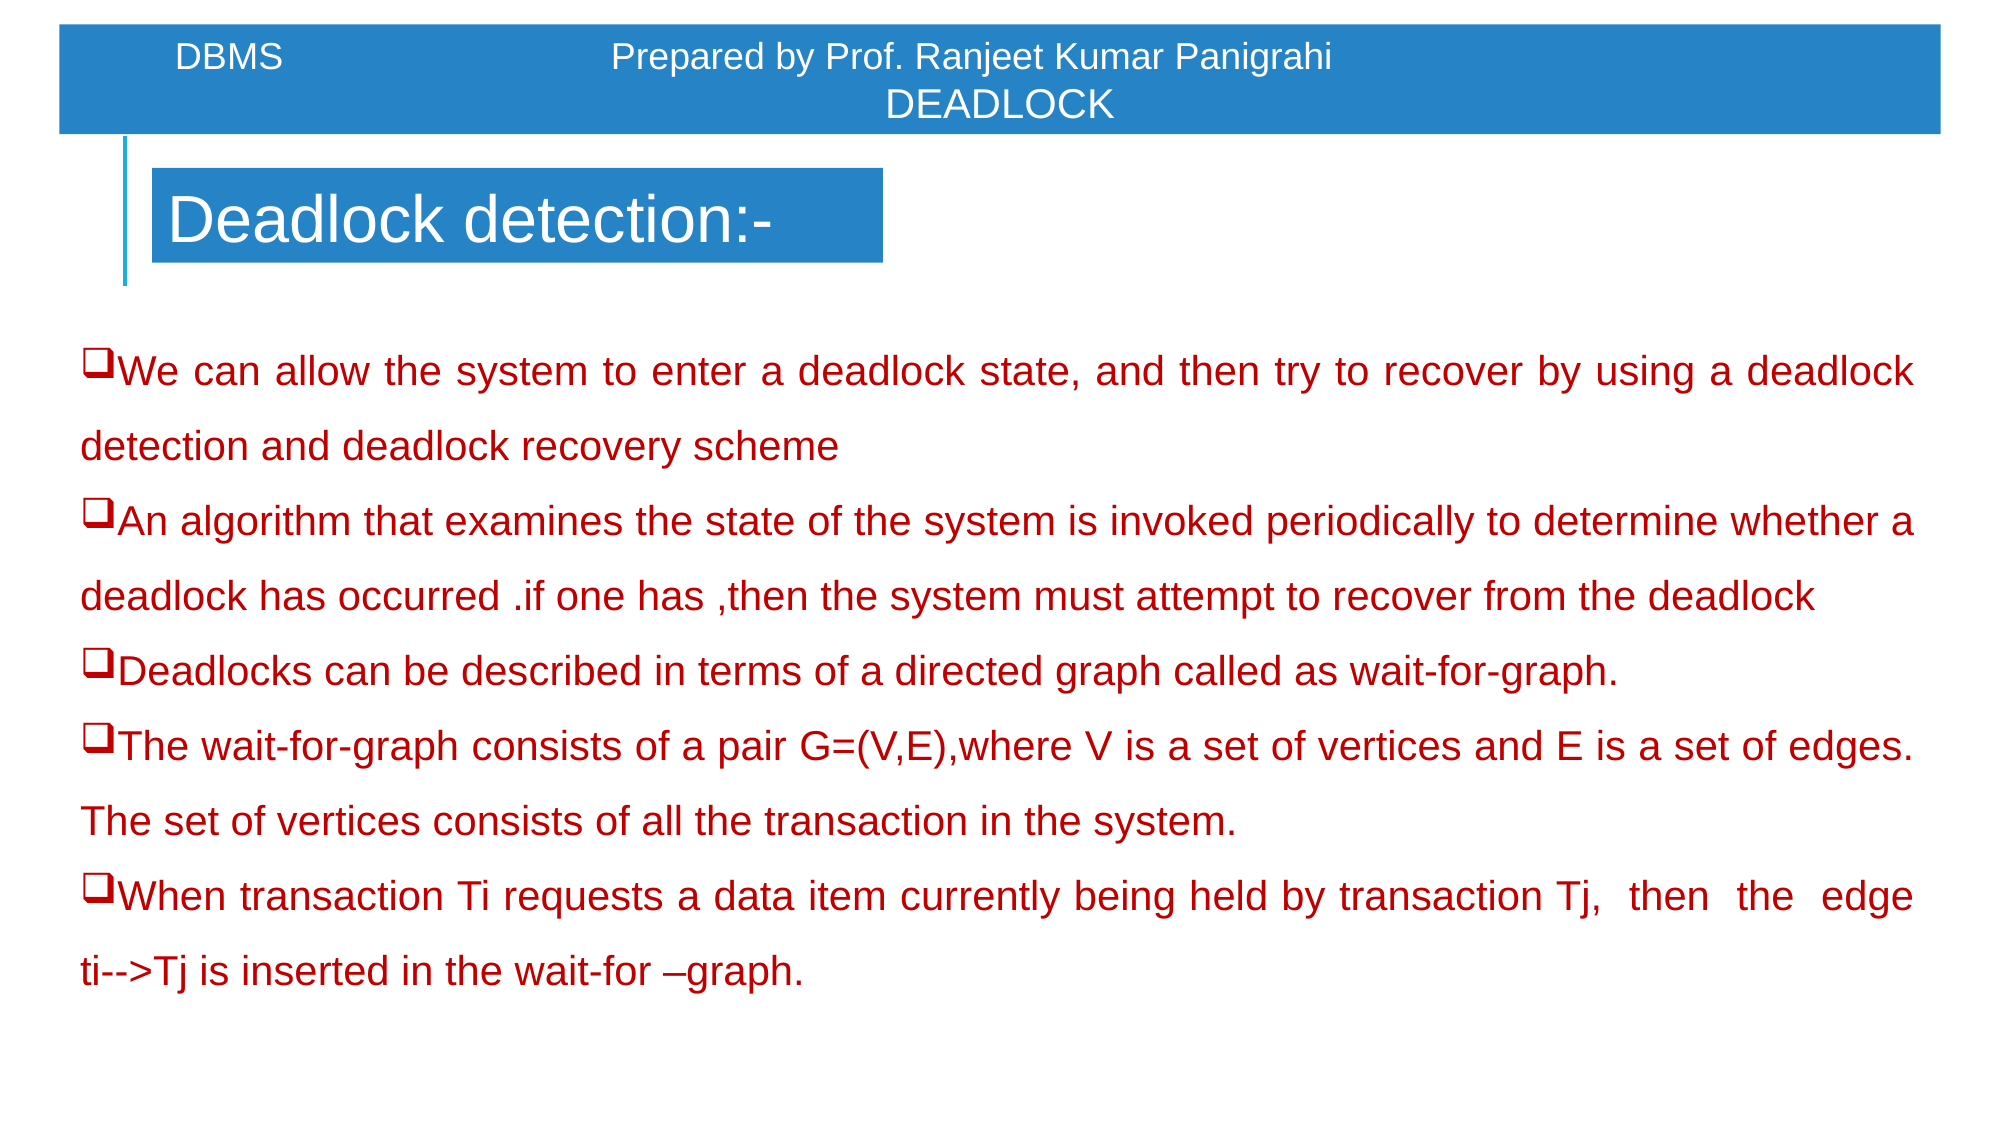

DBMS		             Prepared by Prof. Ranjeet Kumar Panigrahi				 DEADLOCK
Deadlock detection:-
We can allow the system to enter a deadlock state, and then try to recover by using a deadlock detection and deadlock recovery scheme
An algorithm that examines the state of the system is invoked periodically to determine whether a deadlock has occurred .if one has ,then the system must attempt to recover from the deadlock
Deadlocks can be described in terms of a directed graph called as wait-for-graph.
The wait-for-graph consists of a pair G=(V,E),where V is a set of vertices and E is a set of edges. The set of vertices consists of all the transaction in the system.
When transaction Ti requests a data item currently being held by transaction Tj,  then  the  edge ti-->Tj is inserted in the wait-for –graph.